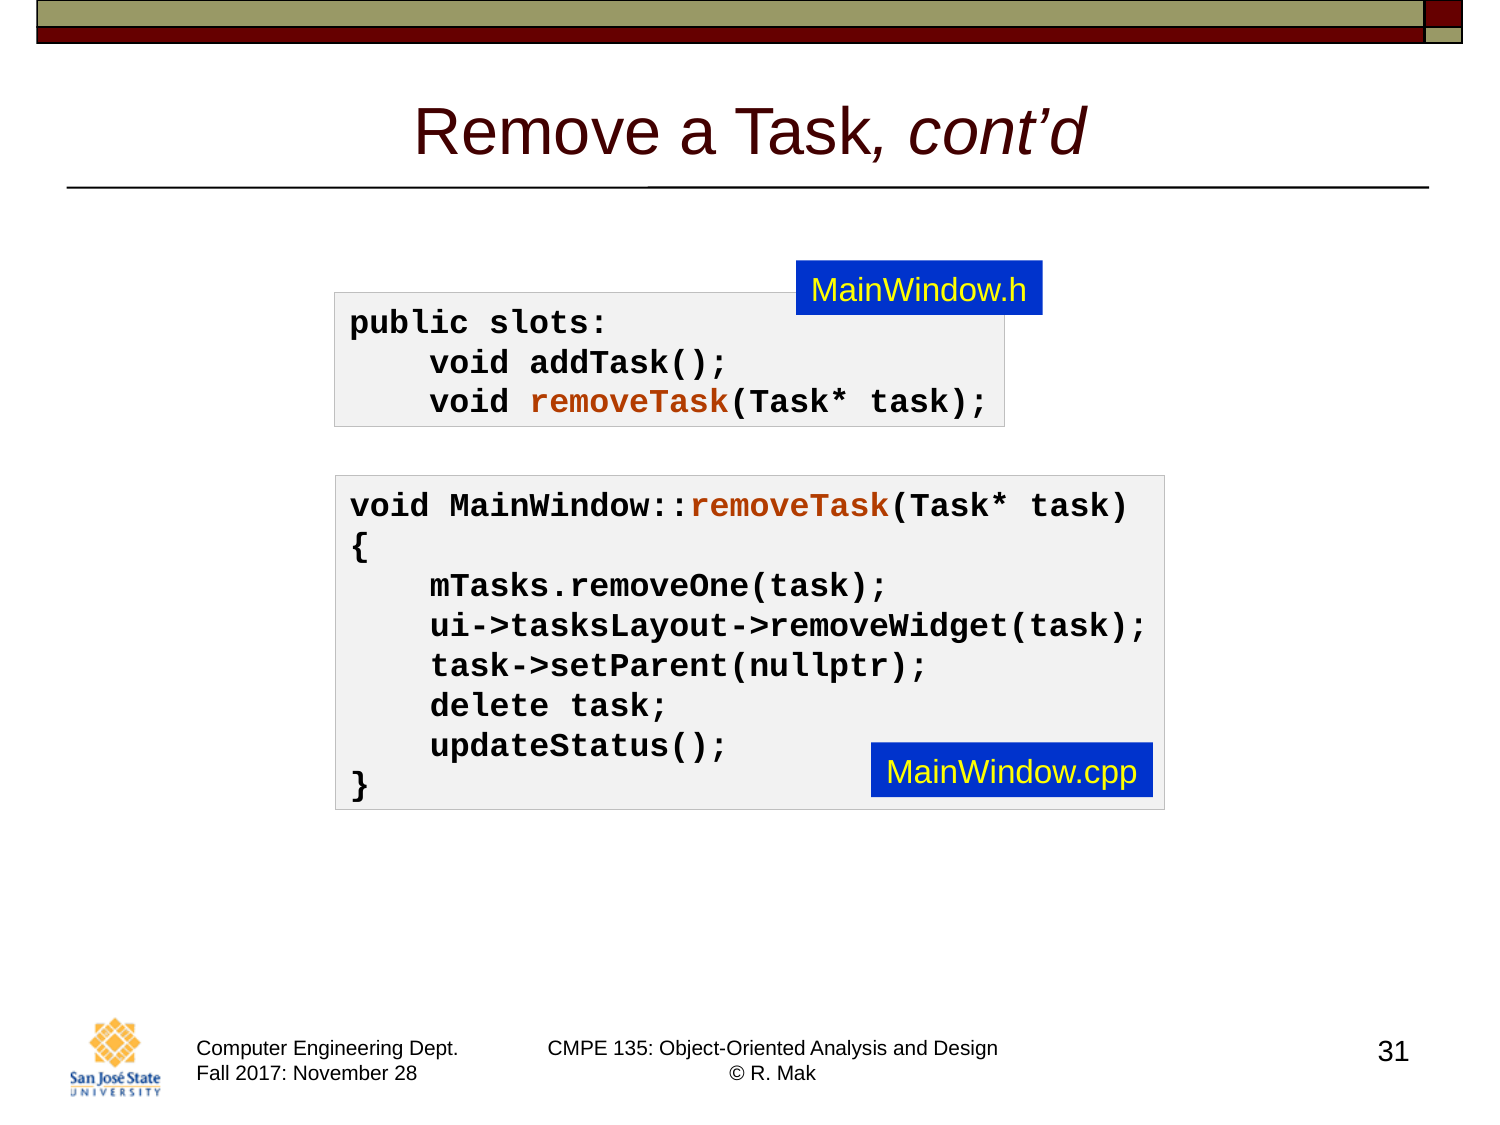

# Remove a Task, cont’d
MainWindow.h
public slots:
    void addTask();
    void removeTask(Task* task);
void MainWindow::removeTask(Task* task)
{
    mTasks.removeOne(task);
    ui->tasksLayout->removeWidget(task);
    task->setParent(nullptr);
    delete task;
    updateStatus();
}
MainWindow.cpp
31